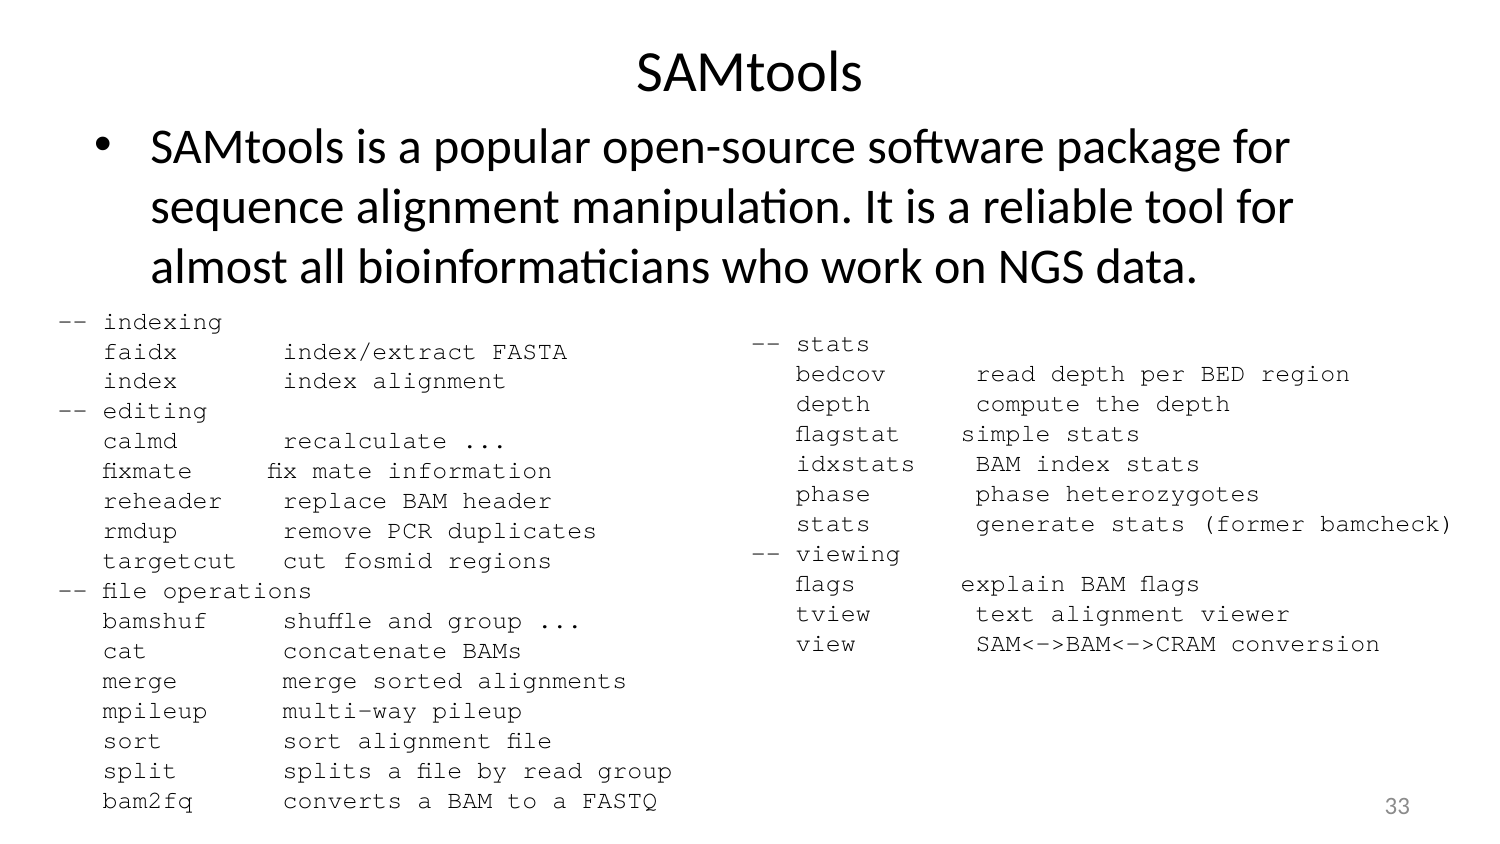

# SAMtools
SAMtools is a popular open-source software package for sequence alignment manipulation. It is a reliable tool for almost all bioinformaticians who work on NGS data.
-- indexing
   faidx       index/extract FASTA
   index       index alignment
-- editing
   calmd       recalculate ...
   fixmate     fix mate information
   reheader    replace BAM header
   rmdup       remove PCR duplicates
   targetcut   cut fosmid regions
-- file operations
   bamshuf     shuffle and group ...
   cat         concatenate BAMs
   merge       merge sorted alignments
   mpileup     multi-way pileup
   sort        sort alignment file
   split       splits a file by read group
   bam2fq      converts a BAM to a FASTQ
-- stats
   bedcov      read depth per BED region
   depth       compute the depth
   flagstat    simple stats
   idxstats    BAM index stats
   phase       phase heterozygotes
   stats       generate stats (former bamcheck)
-- viewing
   flags       explain BAM flags
   tview       text alignment viewer
   view        SAM<->BAM<->CRAM conversion

33